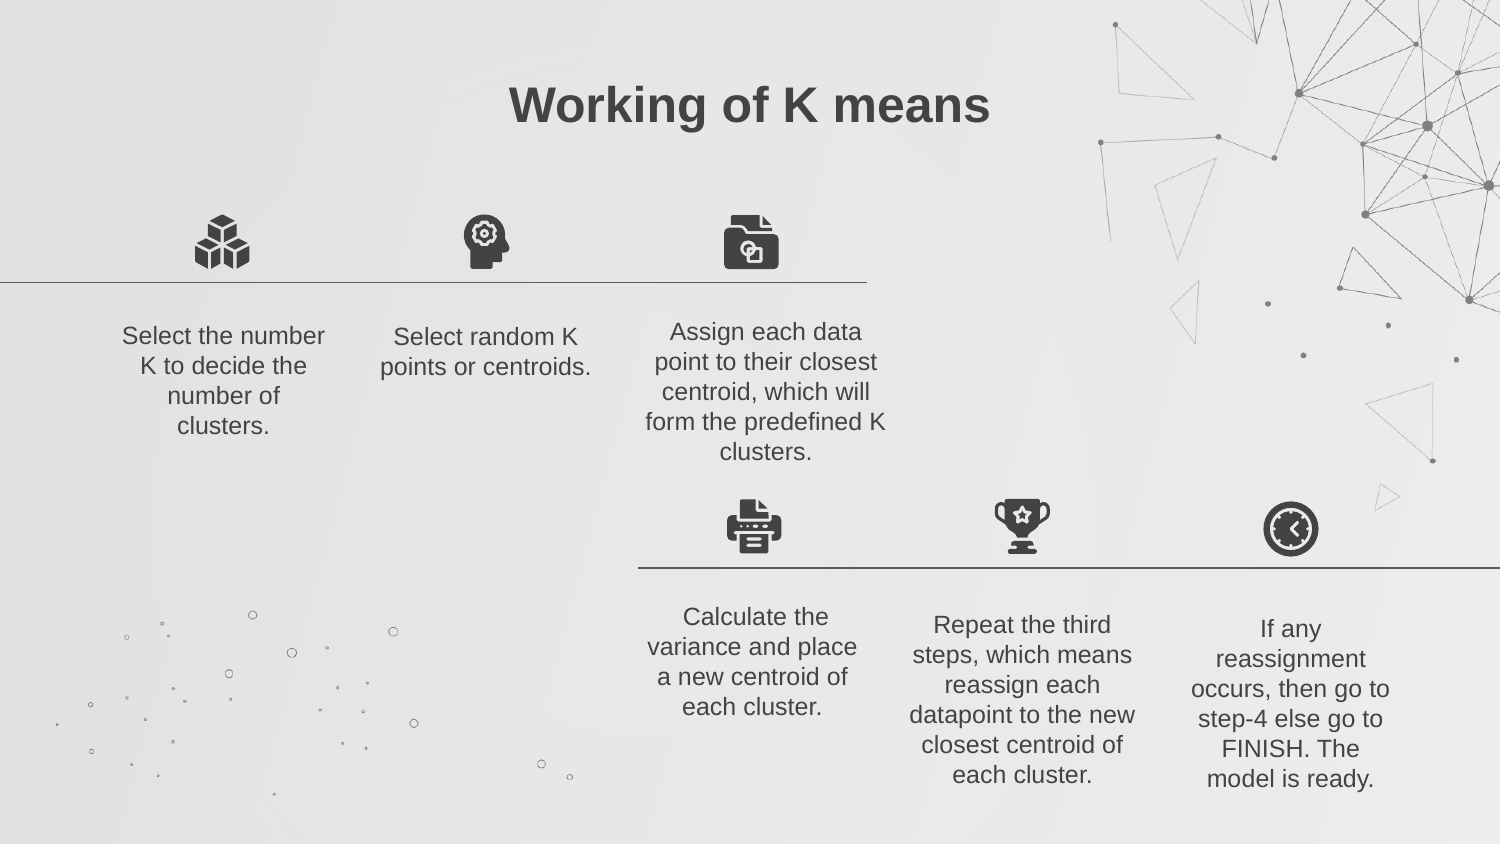

# Working of K means

Assign each data point to their closest centroid, which will form the predefined K clusters.
Select the number K to decide the number of clusters.
Select random K points or centroids.

 Calculate the variance and place a new centroid of each cluster.
Repeat the third steps, which means reassign each datapoint to the new closest centroid of each cluster.
If any reassignment occurs, then go to step-4 else go to FINISH. The model is ready.